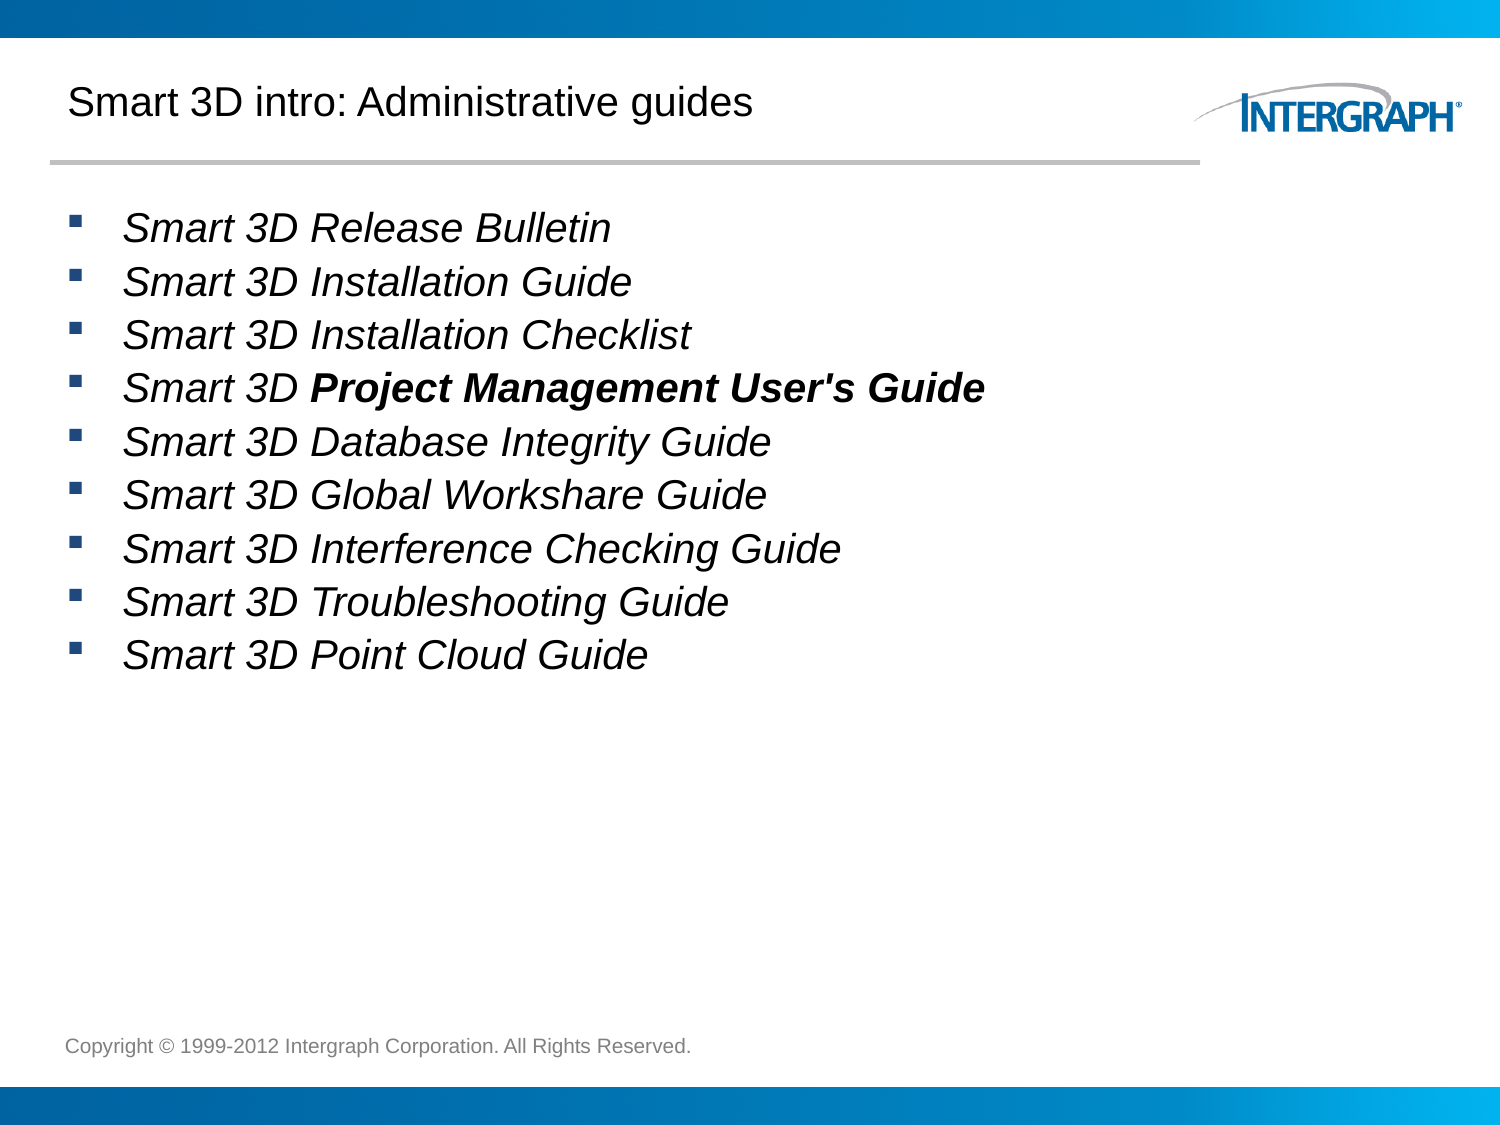

# Smart 3D intro: Administrative guides
Smart 3D Release Bulletin
Smart 3D Installation Guide
Smart 3D Installation Checklist
Smart 3D Project Management User's Guide
Smart 3D Database Integrity Guide
Smart 3D Global Workshare Guide
Smart 3D Interference Checking Guide
Smart 3D Troubleshooting Guide
Smart 3D Point Cloud Guide